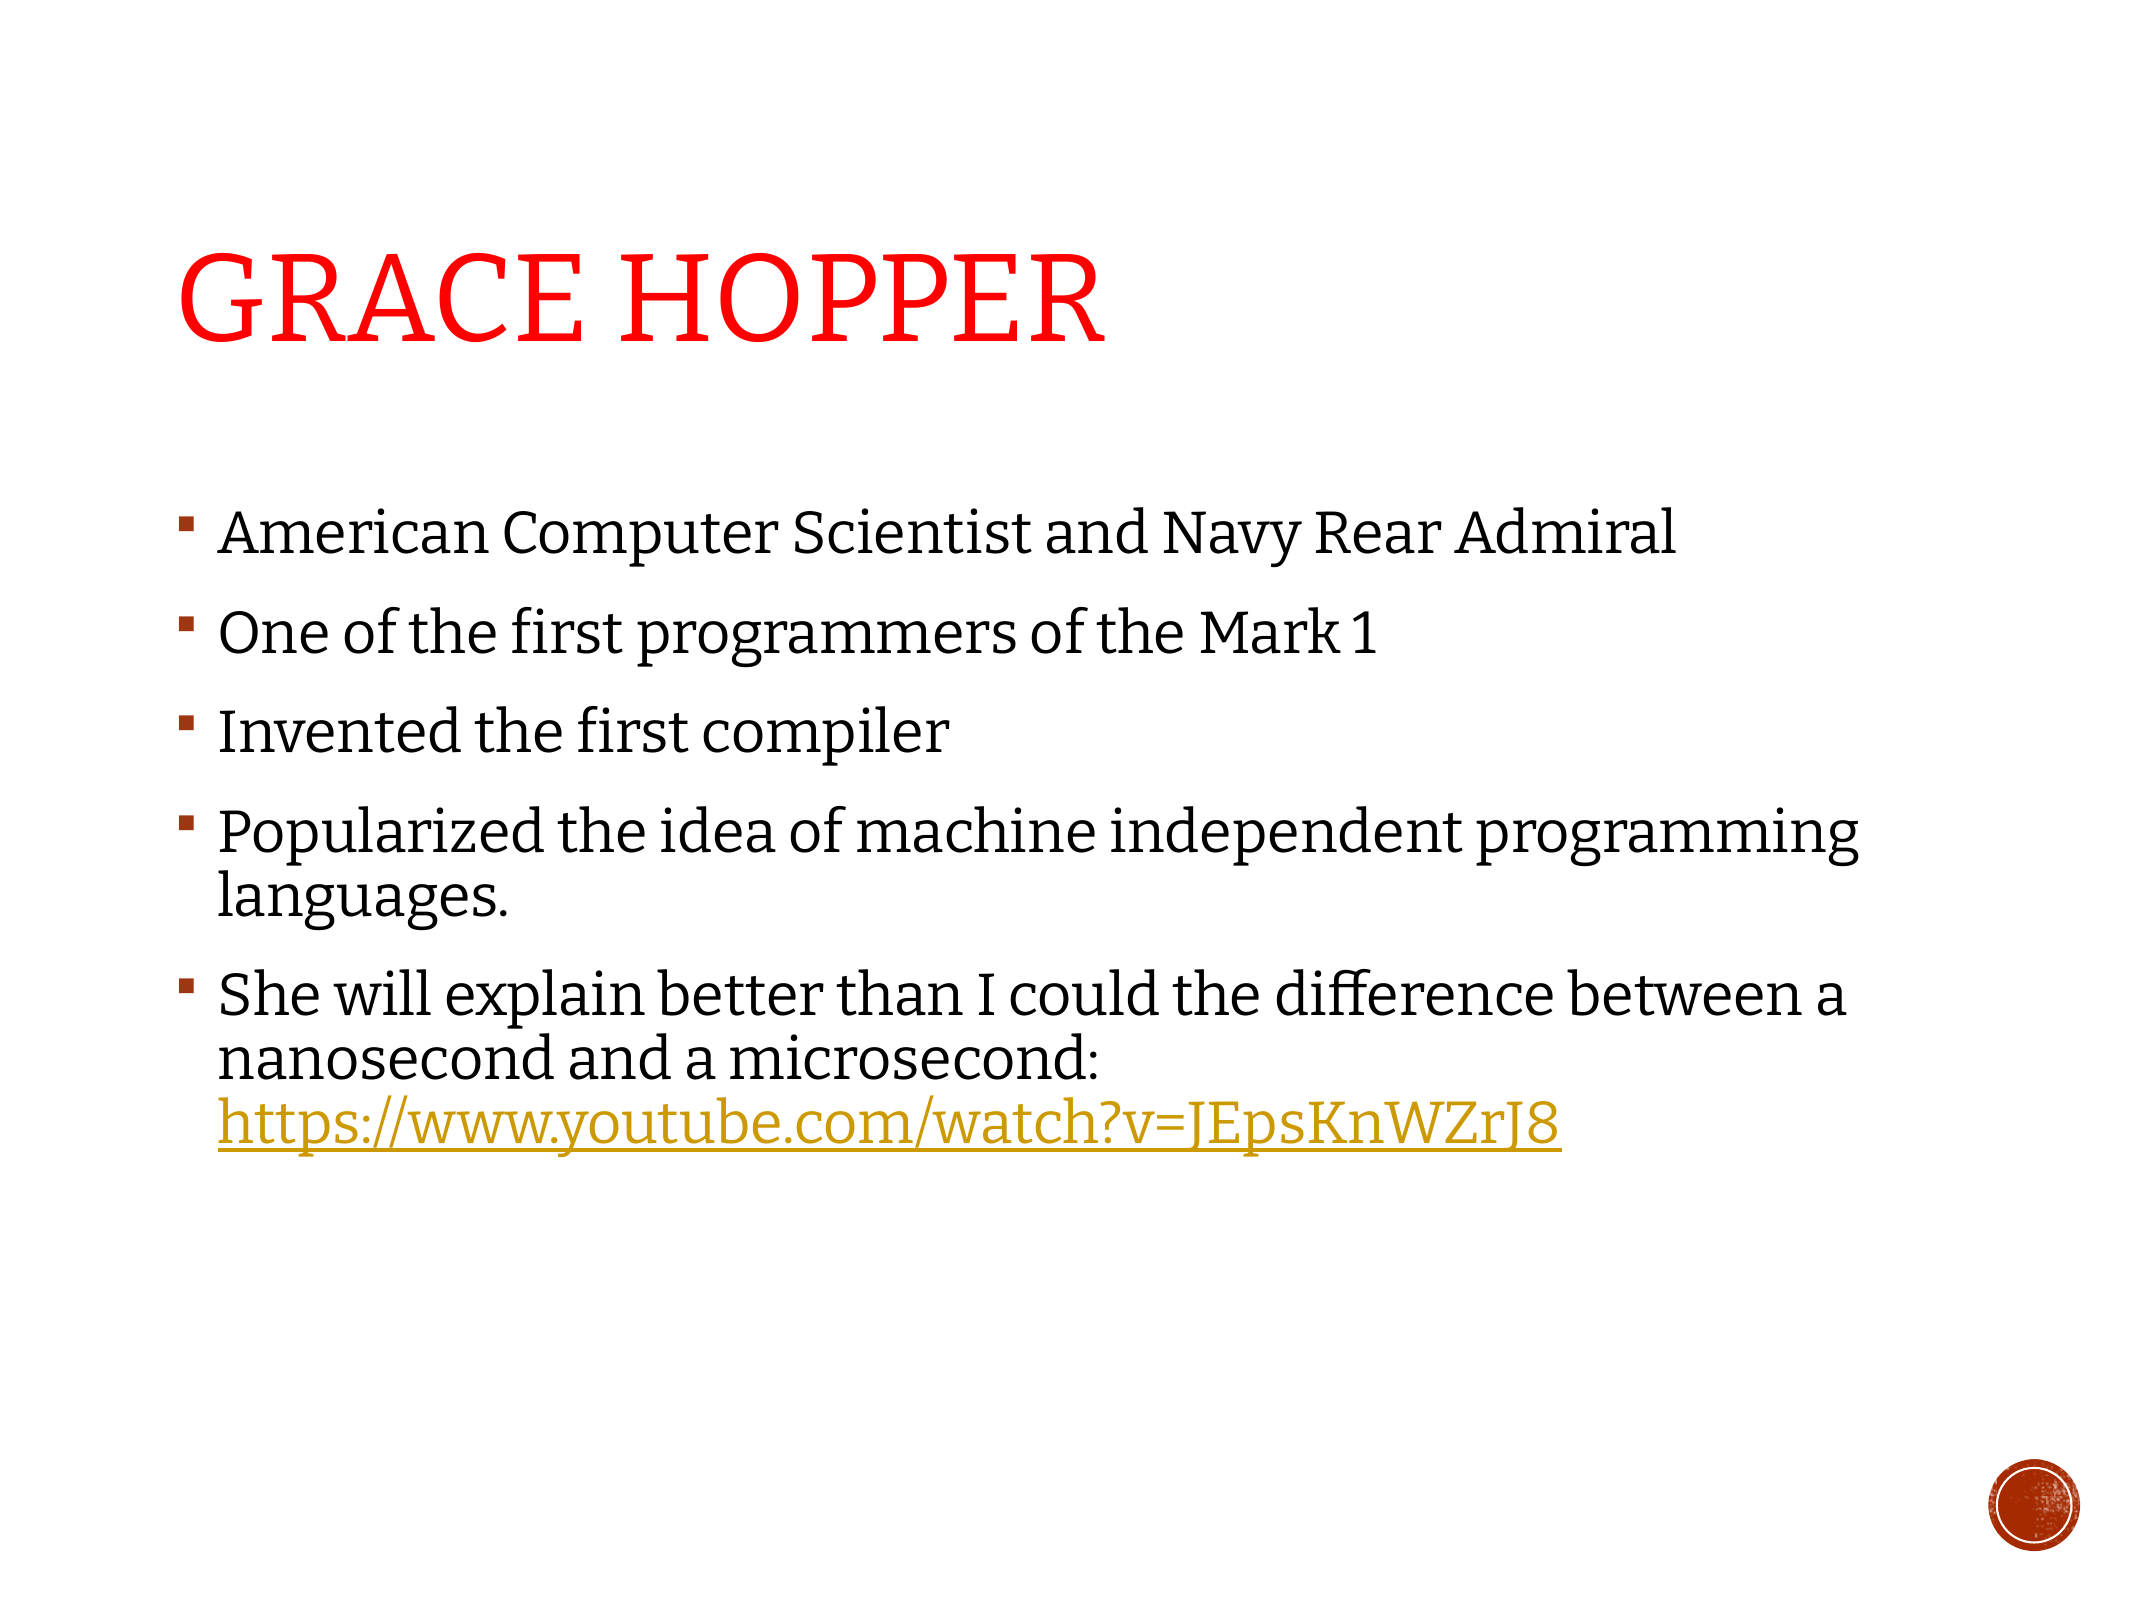

# Grace Hopper
American Computer Scientist and Navy Rear Admiral
One of the first programmers of the Mark 1
Invented the first compiler
Popularized the idea of machine independent programming languages.
She will explain better than I could the difference between a nanosecond and a microsecond: https://www.youtube.com/watch?v=JEpsKnWZrJ8